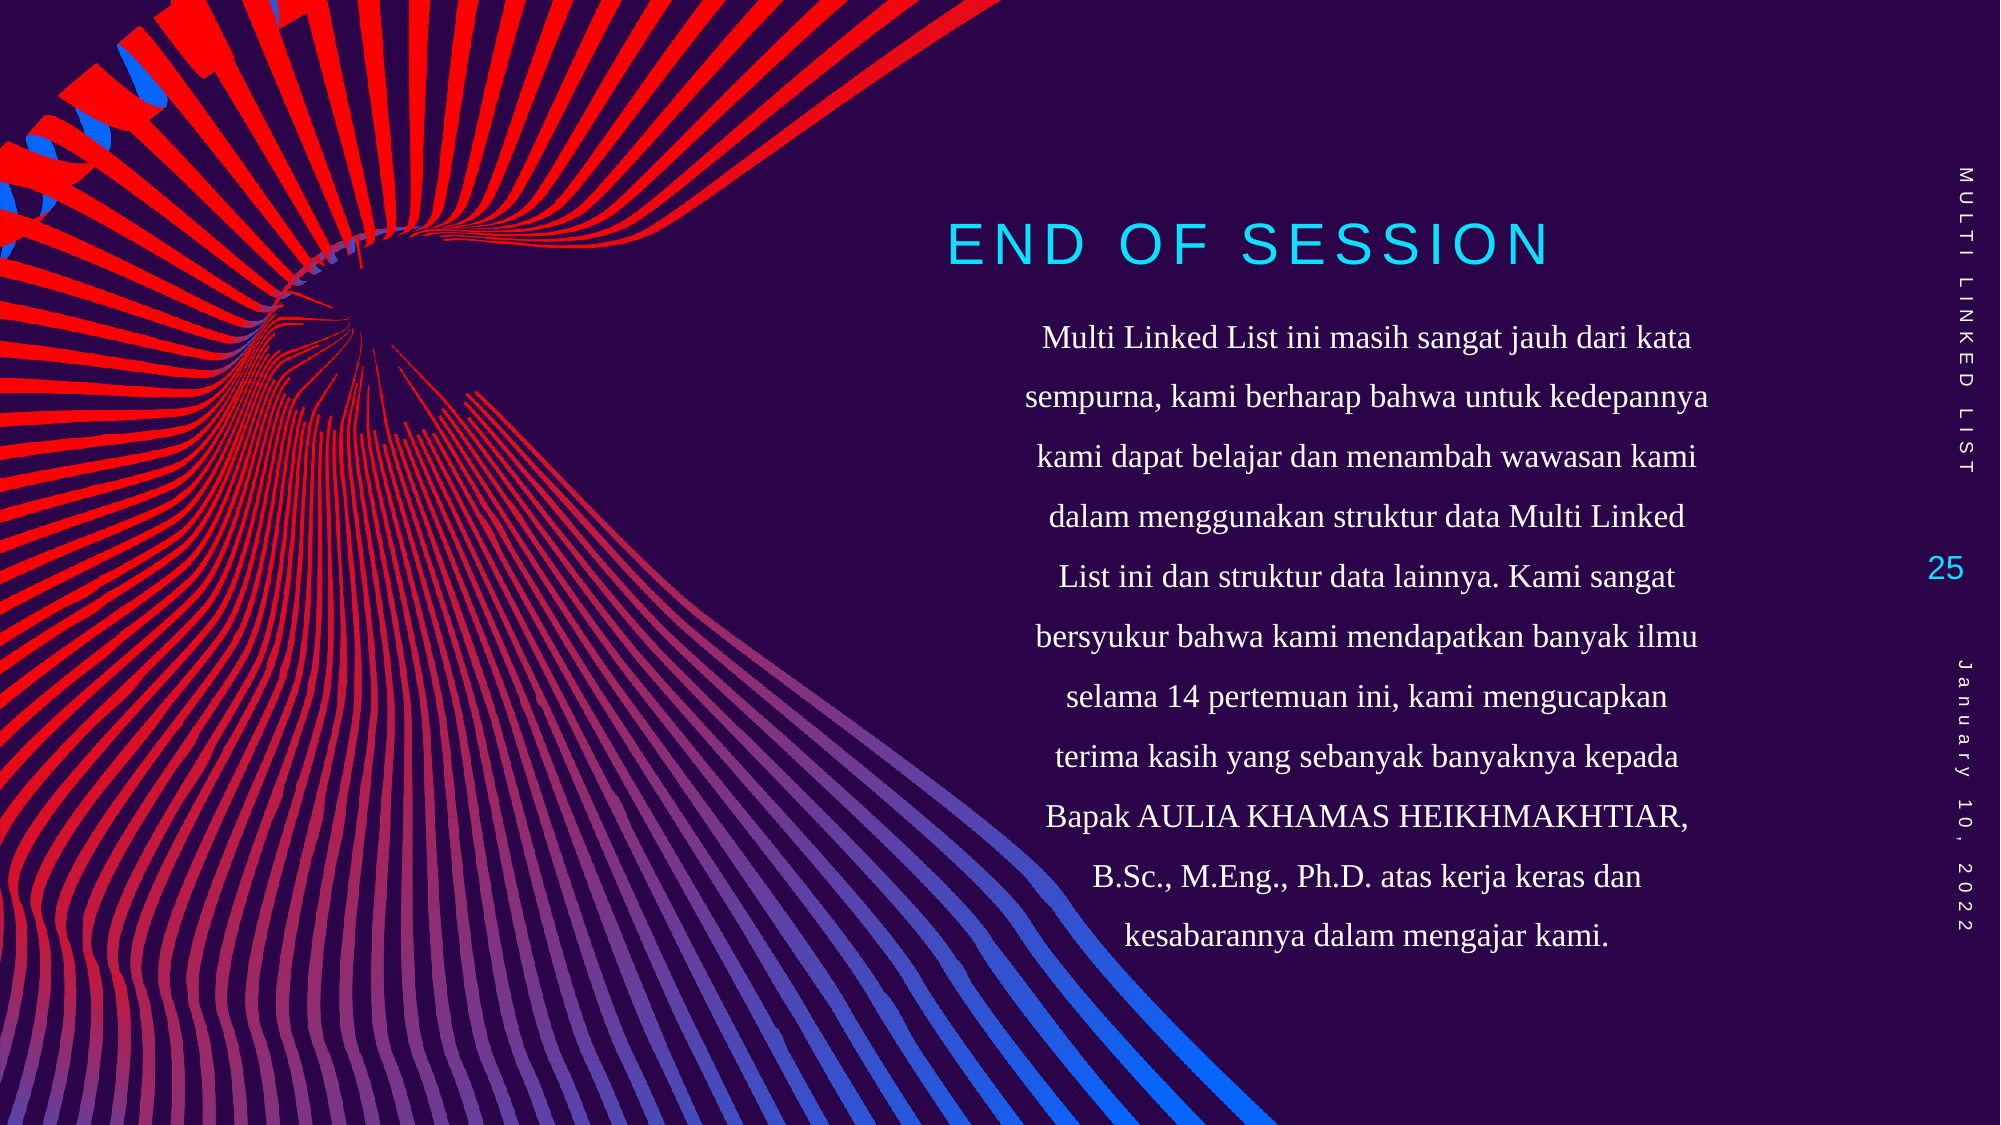

# END OF SESSION
MULTI LINKED LIST

Multi Linked List ini masih sangat jauh dari kata sempurna, kami berharap bahwa untuk kedepannya kami dapat belajar dan menambah wawasan kami dalam menggunakan struktur data Multi Linked List ini dan struktur data lainnya. Kami sangat bersyukur bahwa kami mendapatkan banyak ilmu selama 14 pertemuan ini, kami mengucapkan terima kasih yang sebanyak banyaknya kepada Bapak AULIA KHAMAS HEIKHMAKHTIAR, B.Sc., M.Eng., Ph.D. atas kerja keras dan kesabarannya dalam mengajar kami.

25
January 10, 2022